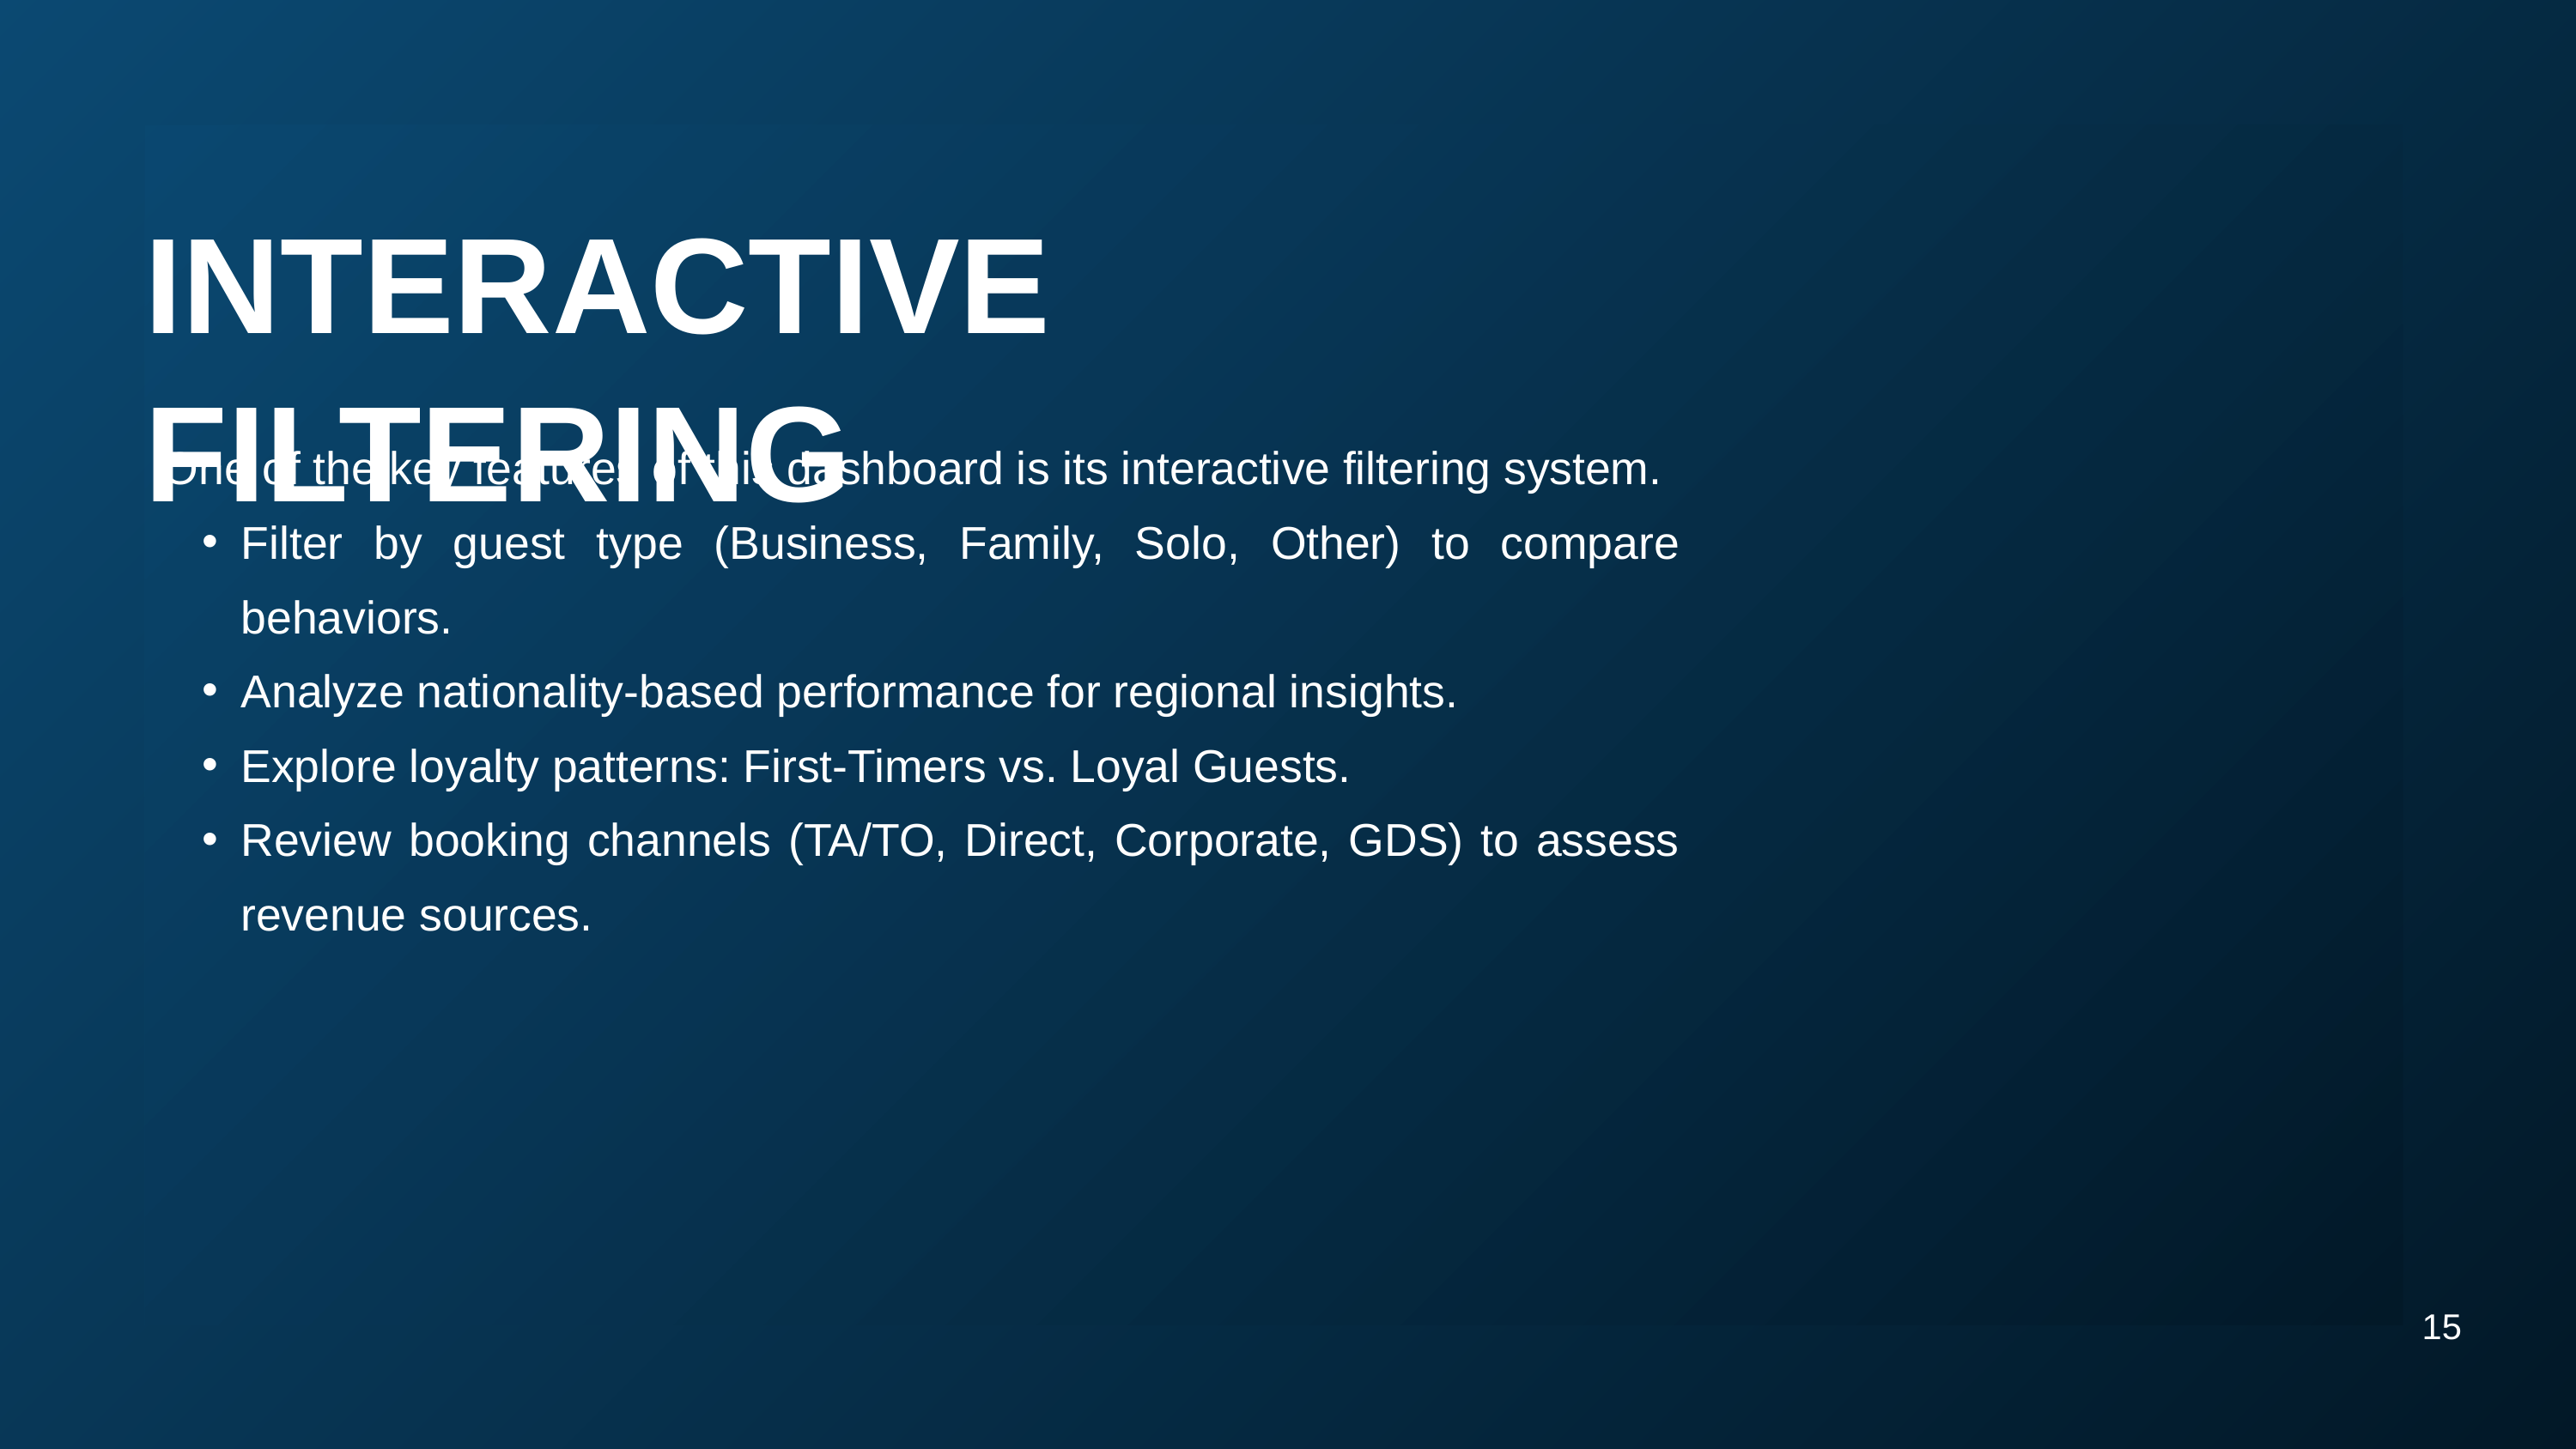

INTERACTIVE FILTERING
One of the key features of this dashboard is its interactive filtering system.
Filter by guest type (Business, Family, Solo, Other) to compare behaviors.
Analyze nationality-based performance for regional insights.
Explore loyalty patterns: First-Timers vs. Loyal Guests.
Review booking channels (TA/TO, Direct, Corporate, GDS) to assess revenue sources.

15